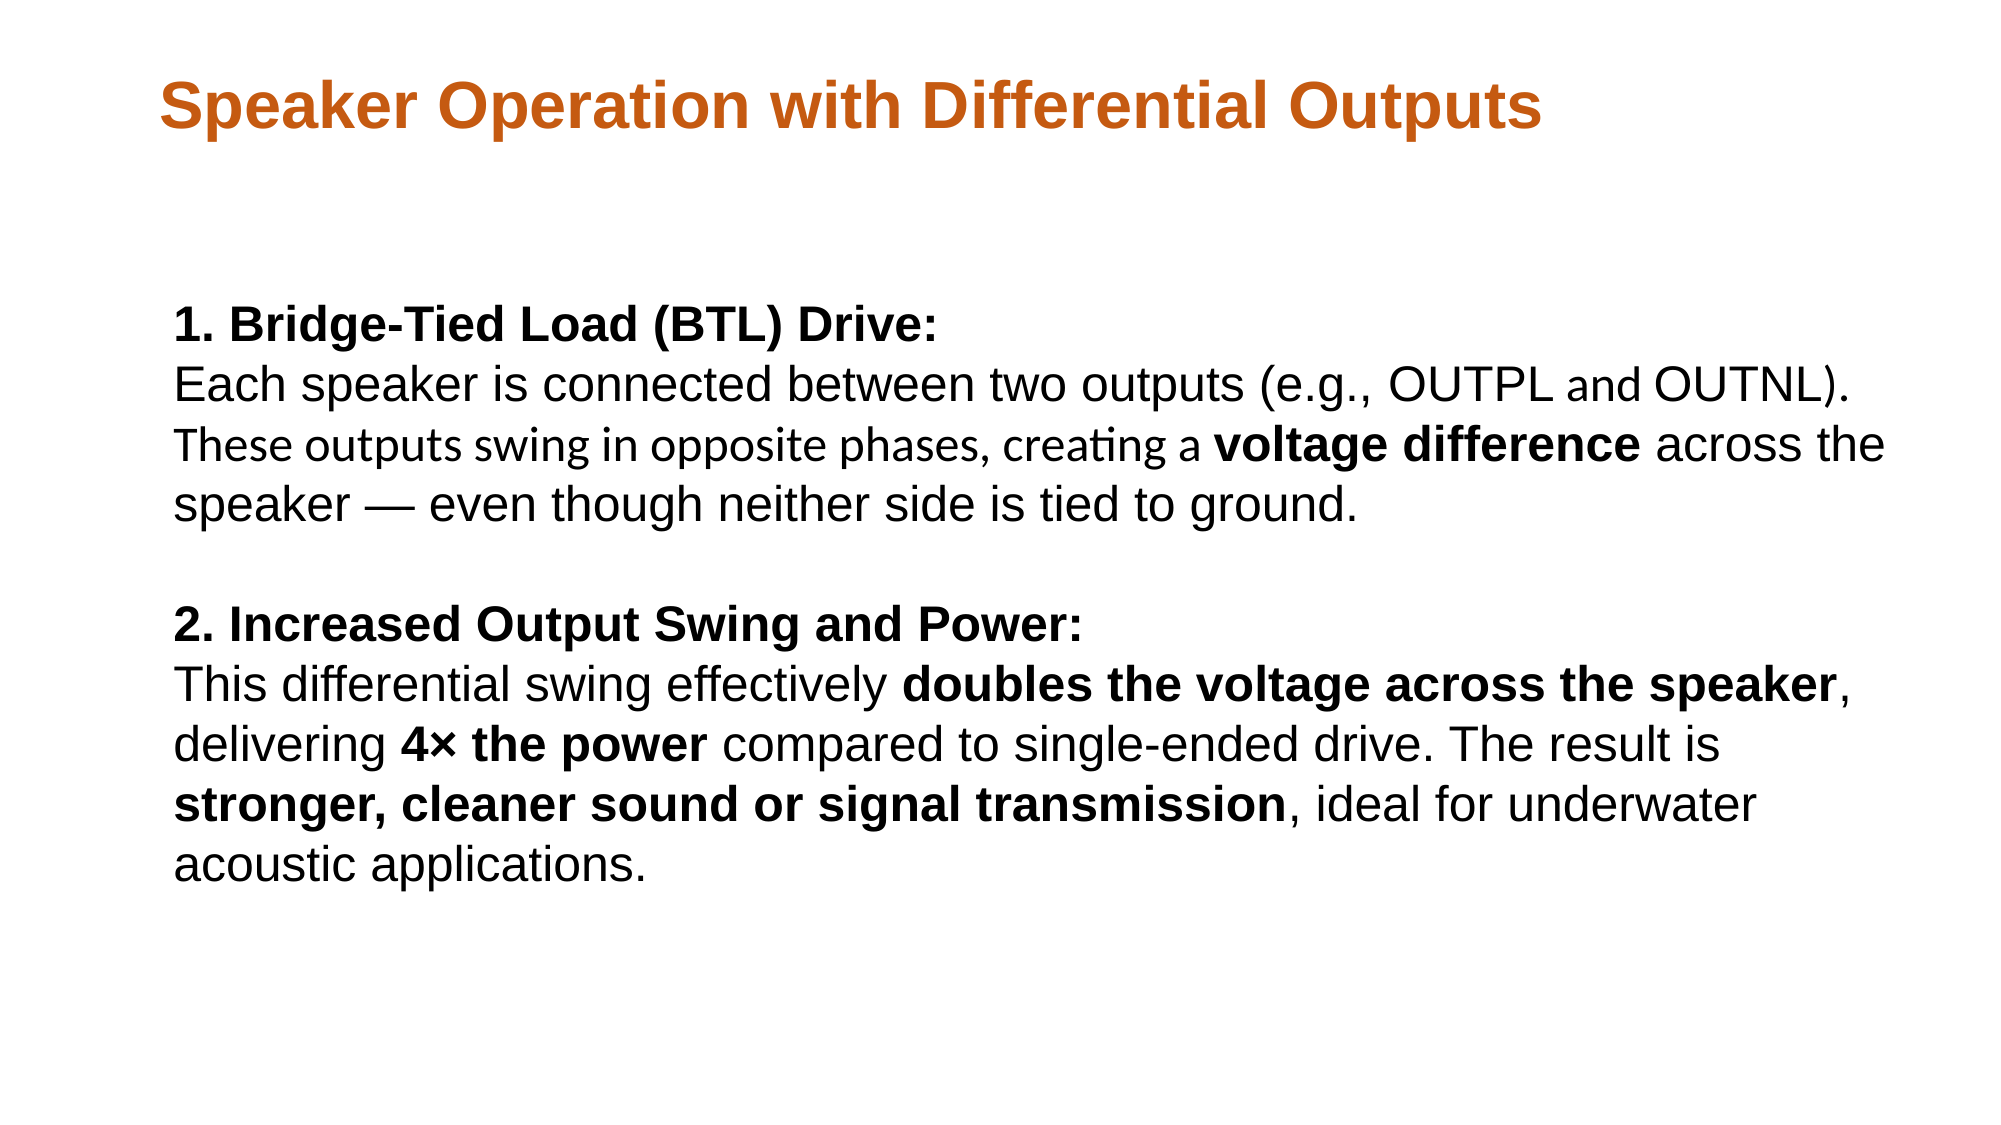

Speaker Operation with Differential Outputs

1. Bridge-Tied Load (BTL) Drive:
Each speaker is connected between two outputs (e.g., OUTPL and OUTNL). These outputs swing in opposite phases, creating a voltage difference across the speaker — even though neither side is tied to ground.

 Increased Output Swing and Power:
This differential swing effectively doubles the voltage across the speaker, delivering 4× the power compared to single-ended drive. The result is stronger, cleaner sound or signal transmission, ideal for underwater acoustic applications.